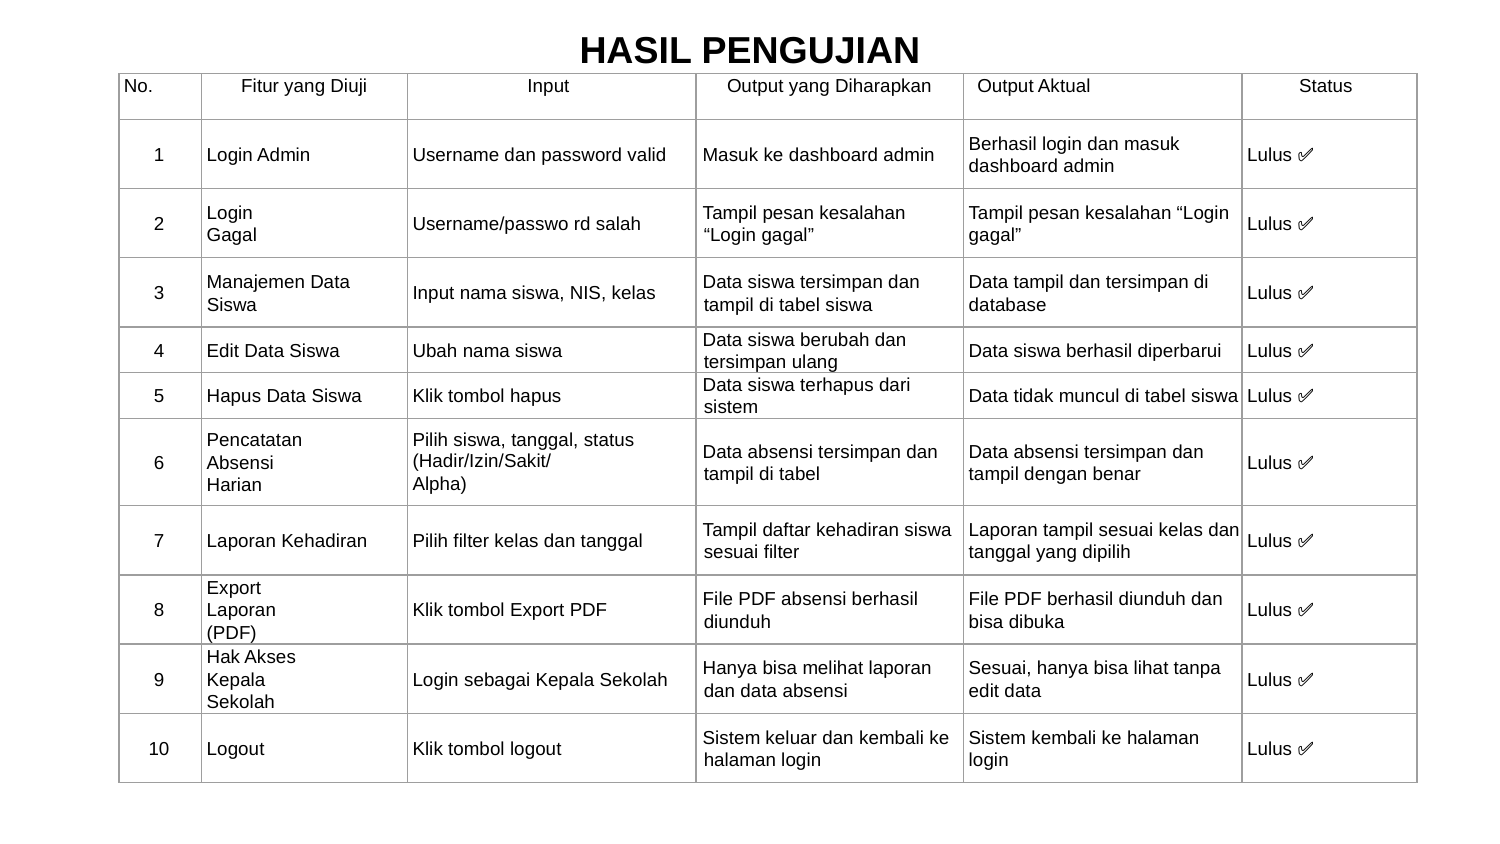

# HASIL PENGUJIAN
| No. | Fitur yang Diuji | Input | Output yang Diharapkan | Output Aktual | Status |
| --- | --- | --- | --- | --- | --- |
| 1 | Login Admin | Username dan password valid | Masuk ke dashboard admin | Berhasil login dan masuk dashboard admin | Lulus ✅ |
| 2 | Login Gagal | Username/passwo rd salah | Tampil pesan kesalahan “Login gagal” | Tampil pesan kesalahan “Login gagal” | Lulus ✅ |
| 3 | Manajemen Data Siswa | Input nama siswa, NIS, kelas | Data siswa tersimpan dan tampil di tabel siswa | Data tampil dan tersimpan di database | Lulus ✅ |
| 4 | Edit Data Siswa | Ubah nama siswa | Data siswa berubah dan tersimpan ulang | Data siswa berhasil diperbarui | Lulus ✅ |
| 5 | Hapus Data Siswa | Klik tombol hapus | Data siswa terhapus dari sistem | Data tidak muncul di tabel siswa | Lulus ✅ |
| 6 | Pencatatan Absensi Harian | Pilih siswa, tanggal, status (Hadir/Izin/Sakit/ Alpha) | Data absensi tersimpan dan tampil di tabel | Data absensi tersimpan dan tampil dengan benar | Lulus ✅ |
| 7 | Laporan Kehadiran | Pilih filter kelas dan tanggal | Tampil daftar kehadiran siswa sesuai filter | Laporan tampil sesuai kelas dan tanggal yang dipilih | Lulus ✅ |
| 8 | Export Laporan (PDF) | Klik tombol Export PDF | File PDF absensi berhasil diunduh | File PDF berhasil diunduh dan bisa dibuka | Lulus ✅ |
| 9 | Hak Akses Kepala Sekolah | Login sebagai Kepala Sekolah | Hanya bisa melihat laporan dan data absensi | Sesuai, hanya bisa lihat tanpa edit data | Lulus ✅ |
| 10 | Logout | Klik tombol logout | Sistem keluar dan kembali ke halaman login | Sistem kembali ke halaman login | Lulus ✅ |